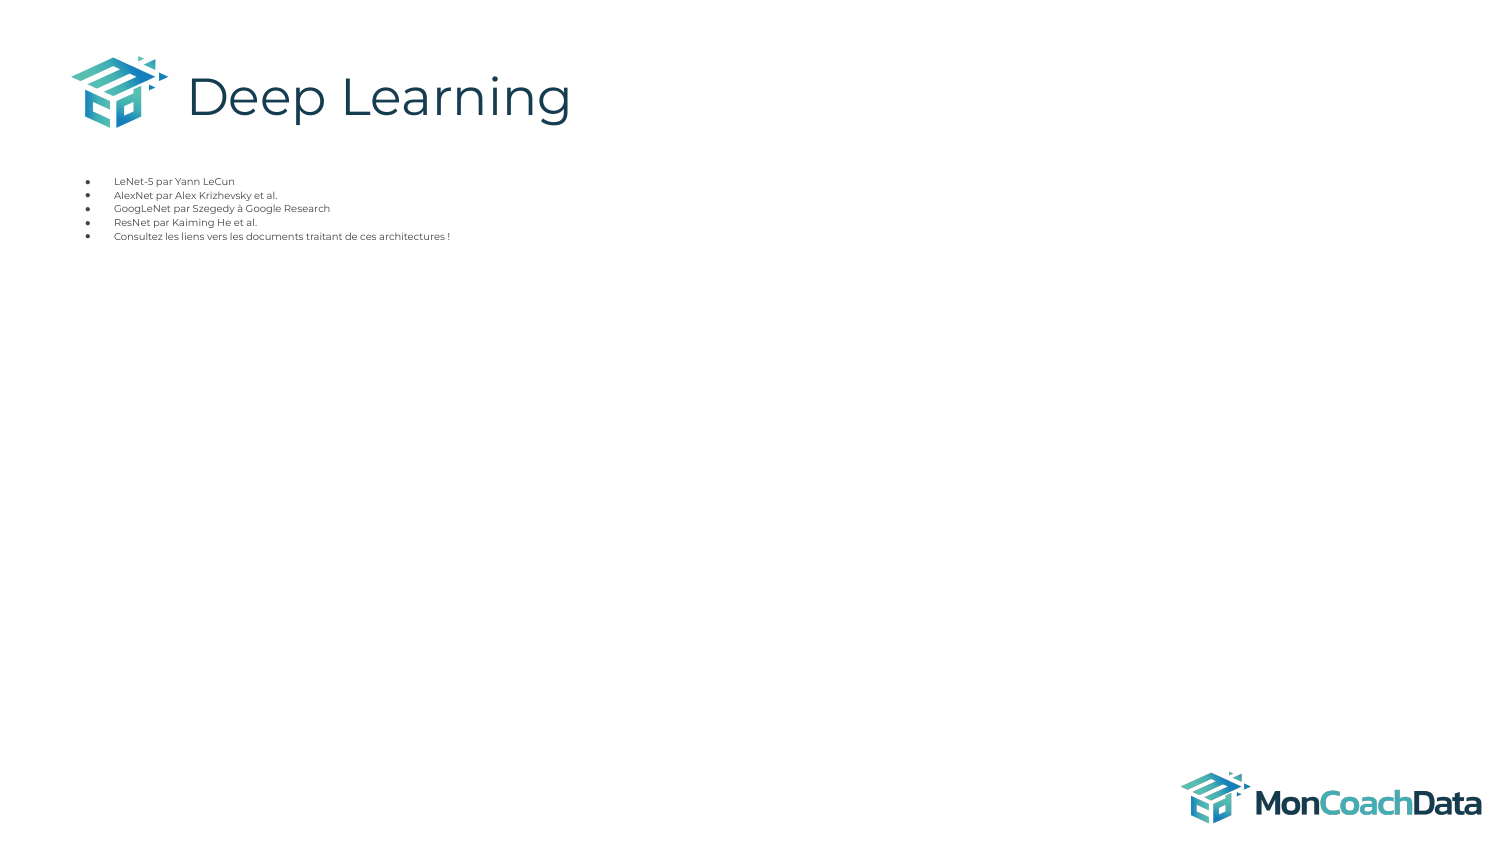

# Deep Learning
LeNet-5 par Yann LeCun
AlexNet par Alex Krizhevsky et al.
GoogLeNet par Szegedy à Google Research
ResNet par Kaiming He et al.
Consultez les liens vers les documents traitant de ces architectures !